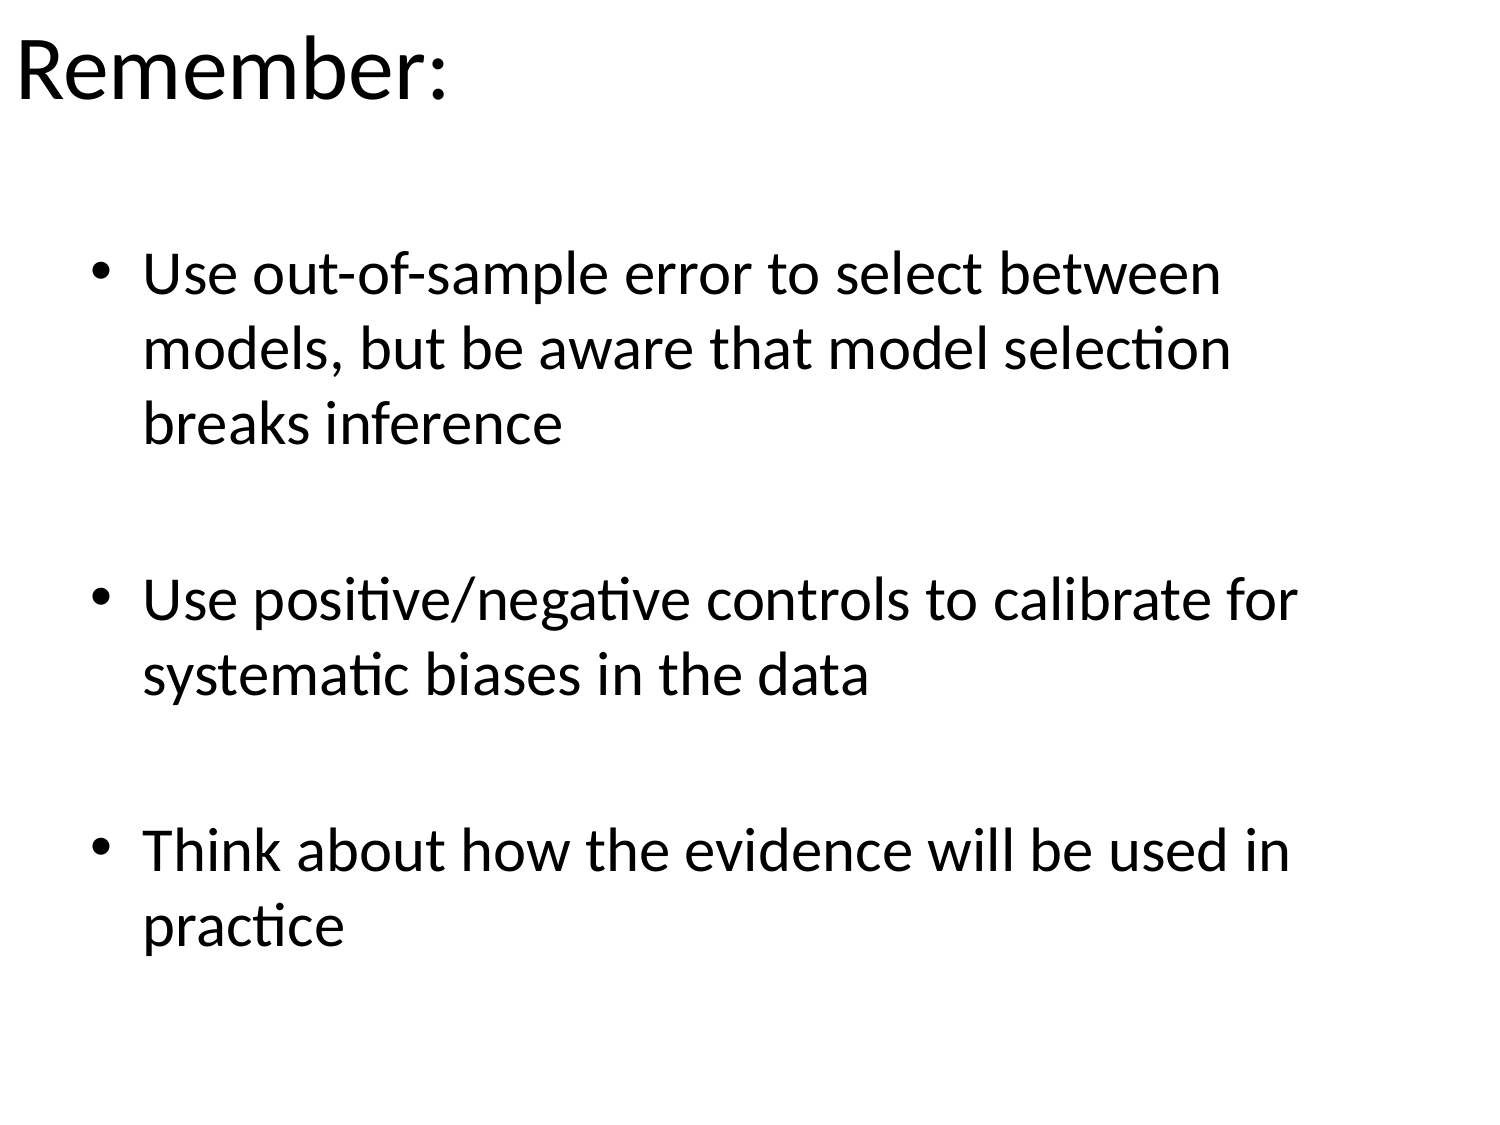

# Remember:
Use out-of-sample error to select between models, but be aware that model selection breaks inference

Use positive/negative controls to calibrate for systematic biases in the data

Think about how the evidence will be used in practice